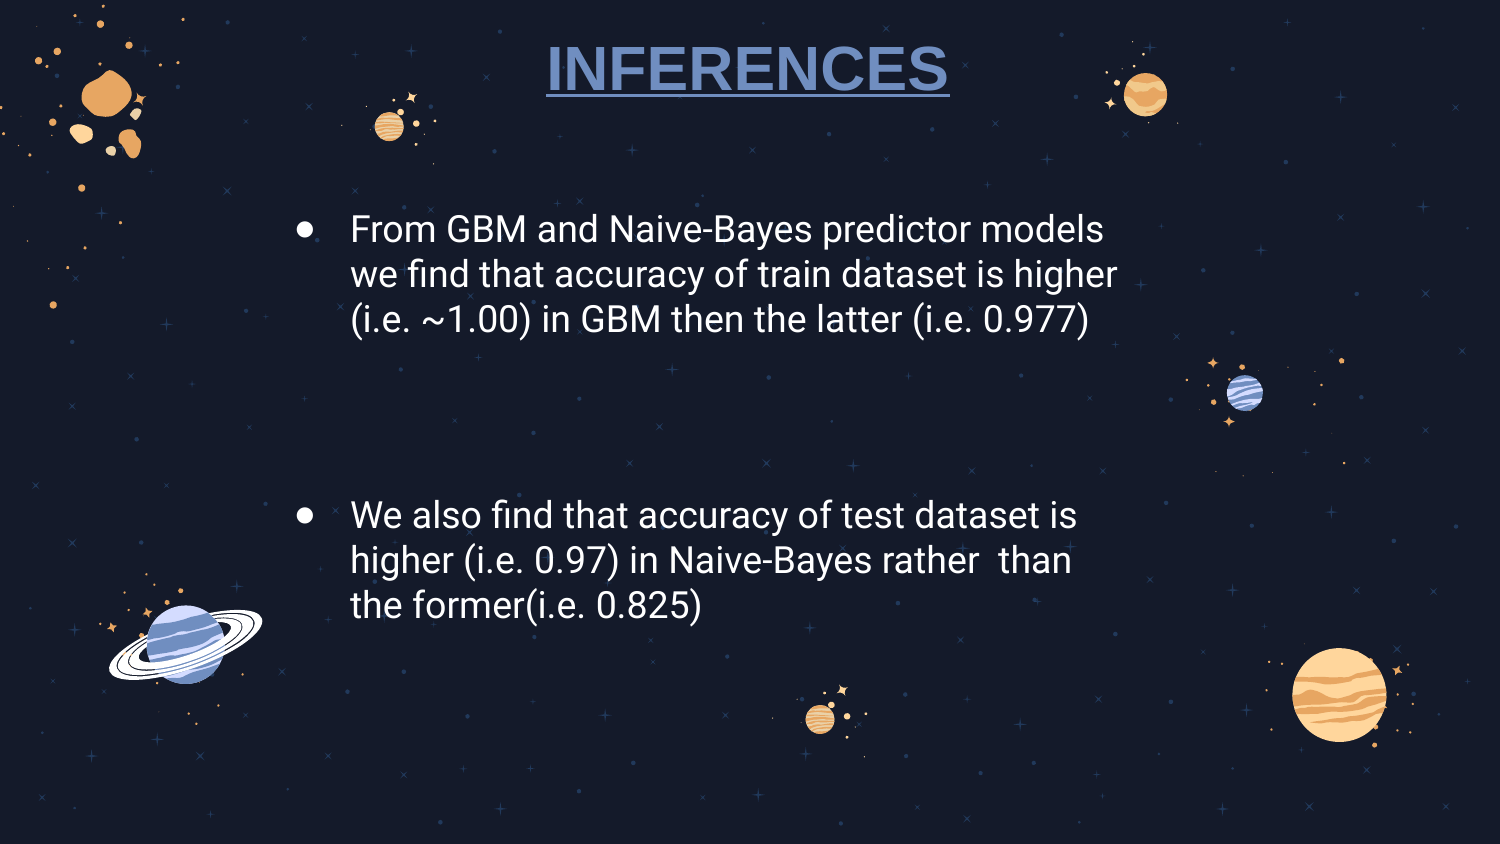

# INFERENCES

From GBM and Naive-Bayes predictor models we find that accuracy of train dataset is higher (i.e. ~1.00) in GBM then the latter (i.e. 0.977)

We also find that accuracy of test dataset is higher (i.e. 0.97) in Naive-Bayes rather  than the former(i.e. 0.825)